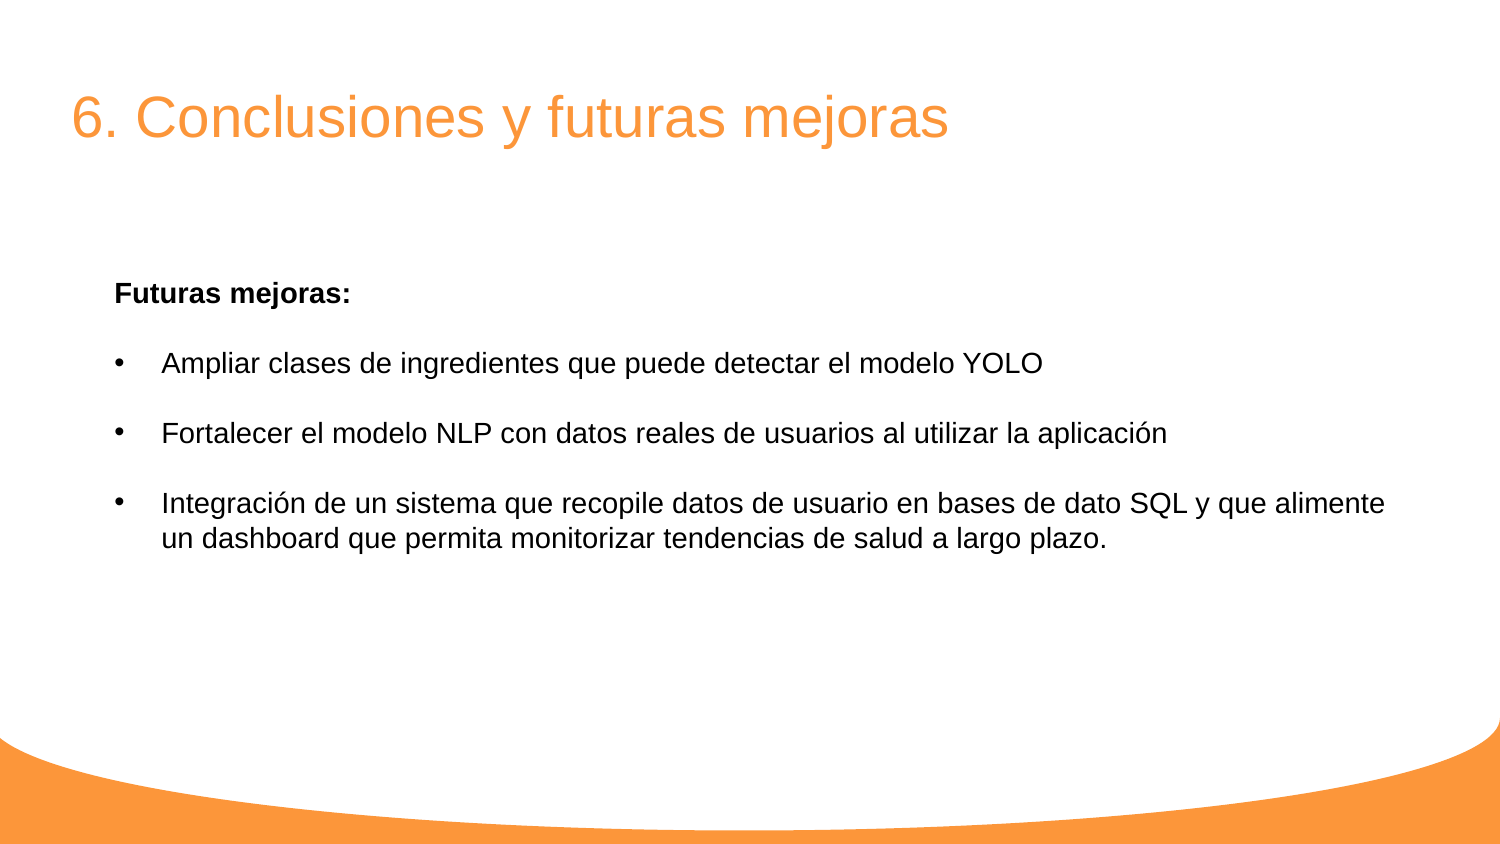

6. Conclusiones y futuras mejoras
Futuras mejoras:

Ampliar clases de ingredientes que puede detectar el modelo YOLO

Fortalecer el modelo NLP con datos reales de usuarios al utilizar la aplicación

Integración de un sistema que recopile datos de usuario en bases de dato SQL y que alimente un dashboard que permita monitorizar tendencias de salud a largo plazo.